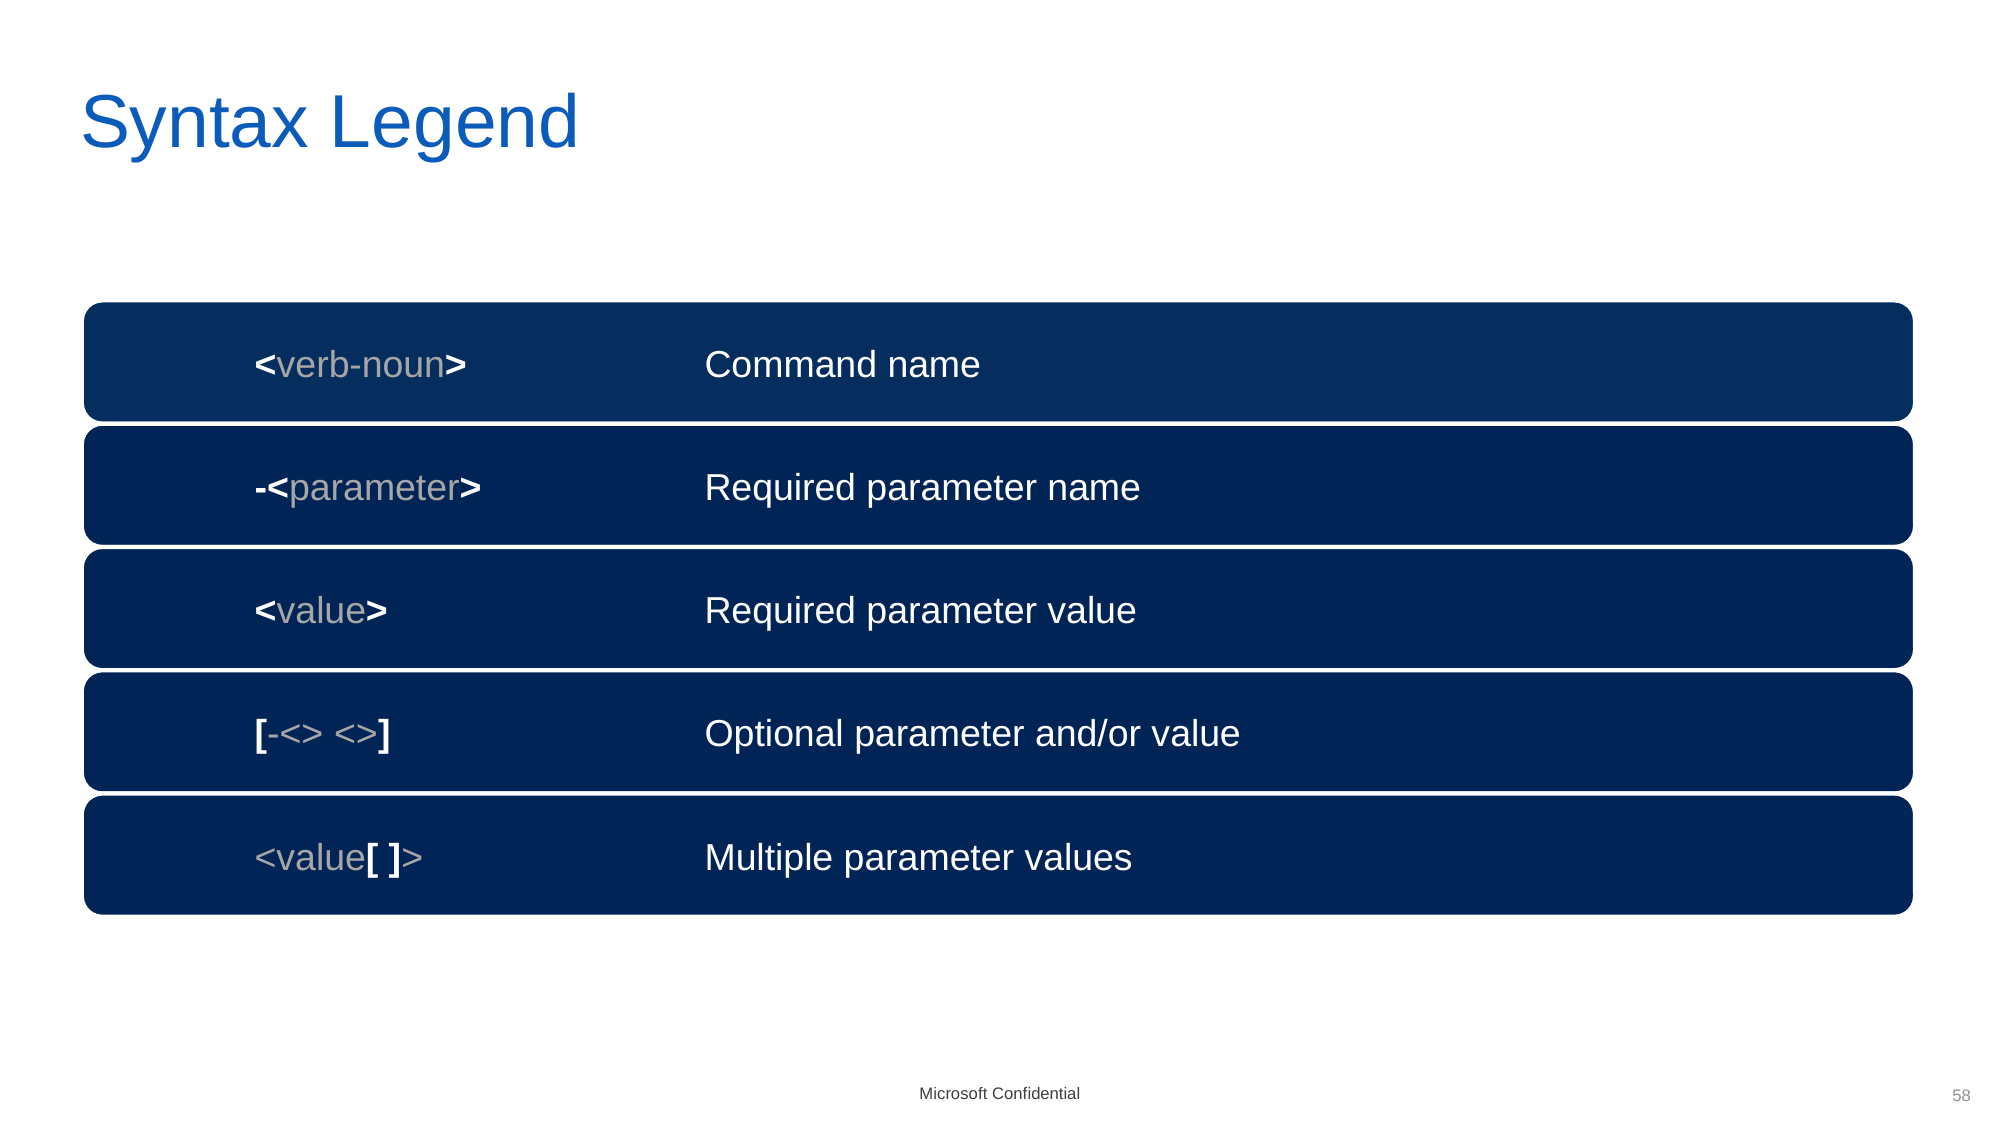

# Syntax Legend
	-<parameter> 		Required parameter name
 	<value>  		Required parameter value
 	[-<> <>]   		Optional parameter and/or value
 	<value[ ]>		Multiple parameter values
	<verb-noun> 		Command name
58